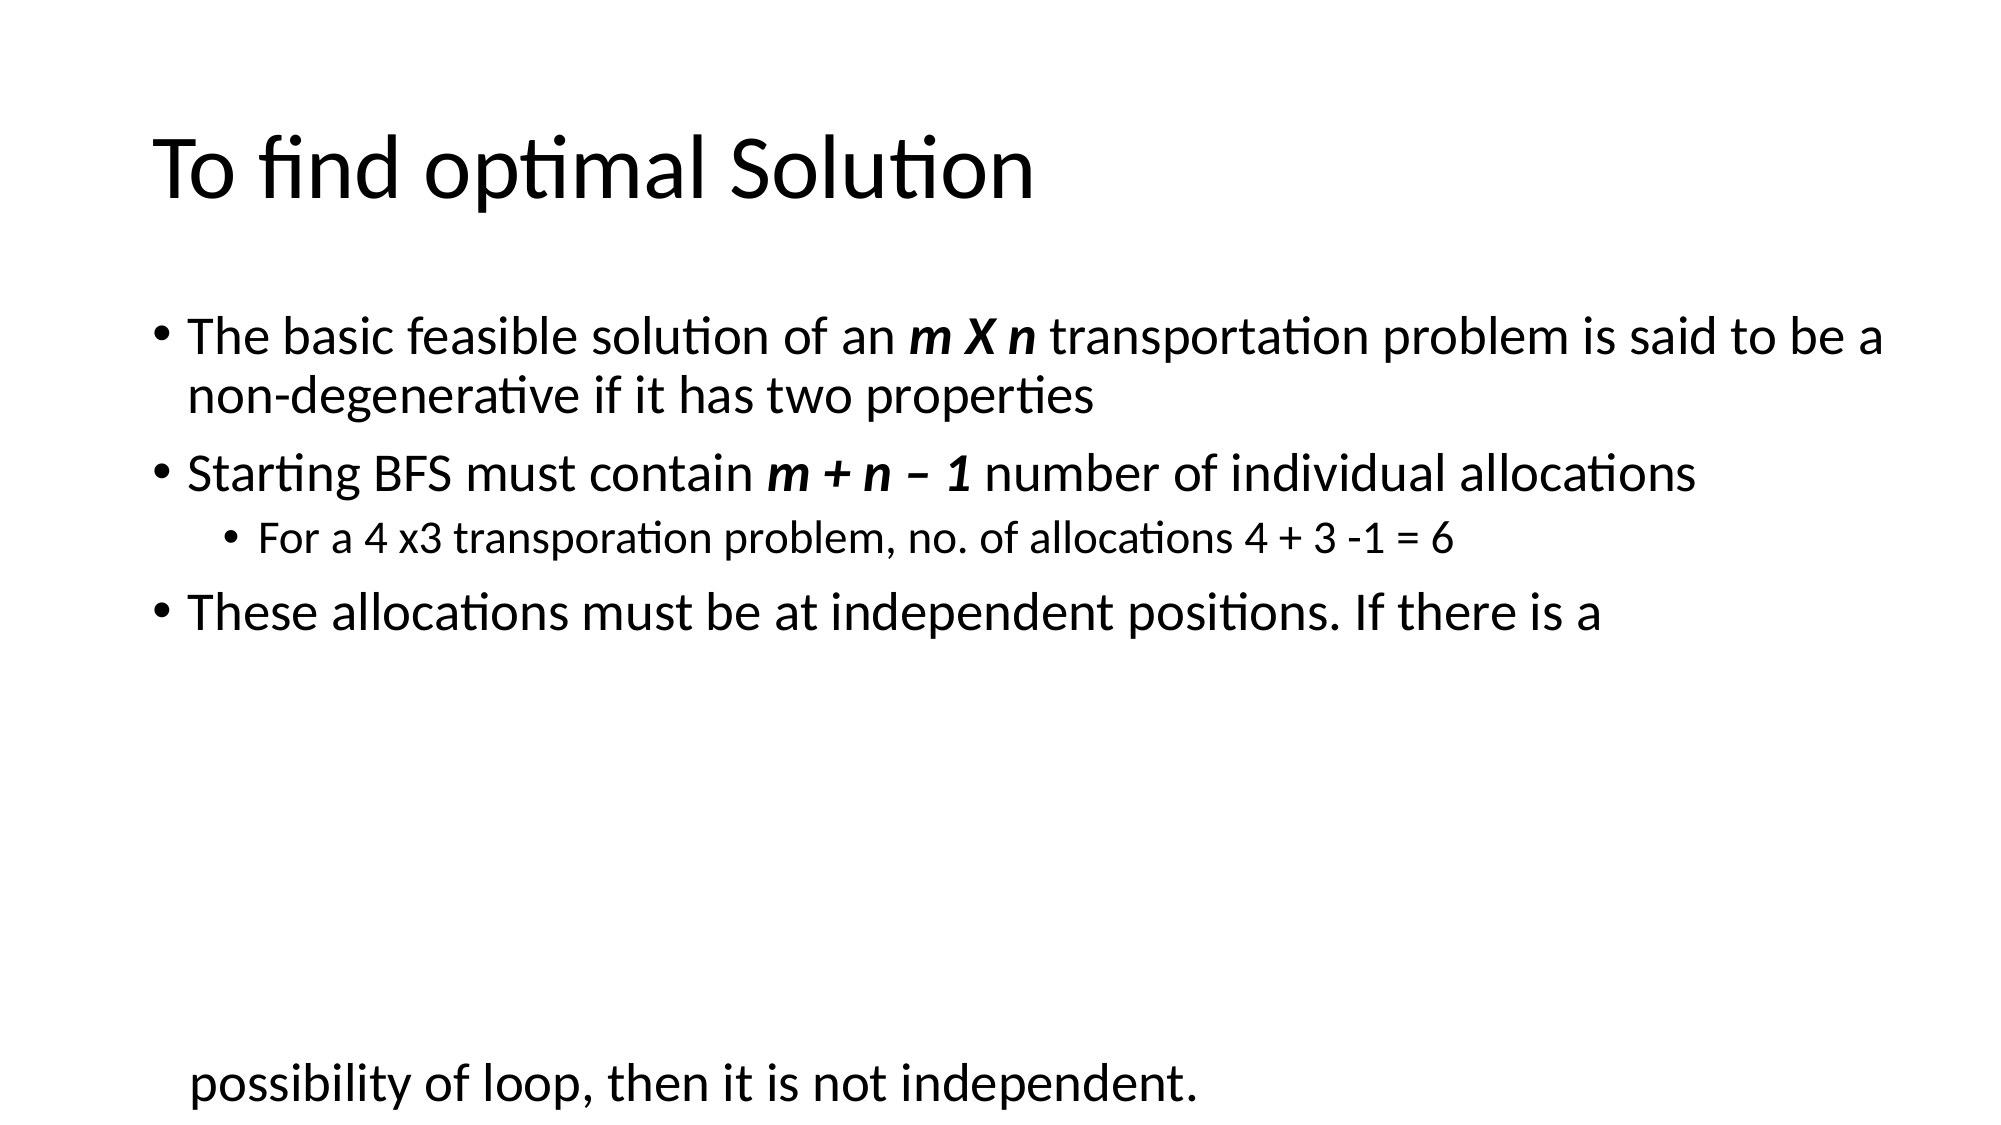

# To find optimal Solution
The basic feasible solution of an m X n transportation problem is said to be a non-degenerative if it has two properties
Starting BFS must contain m + n – 1 number of individual allocations
For a 4 x3 transporation problem, no. of allocations 4 + 3 -1 = 6
These allocations must be at independent positions. If there is a

   possibility of loop, then it is not independent.